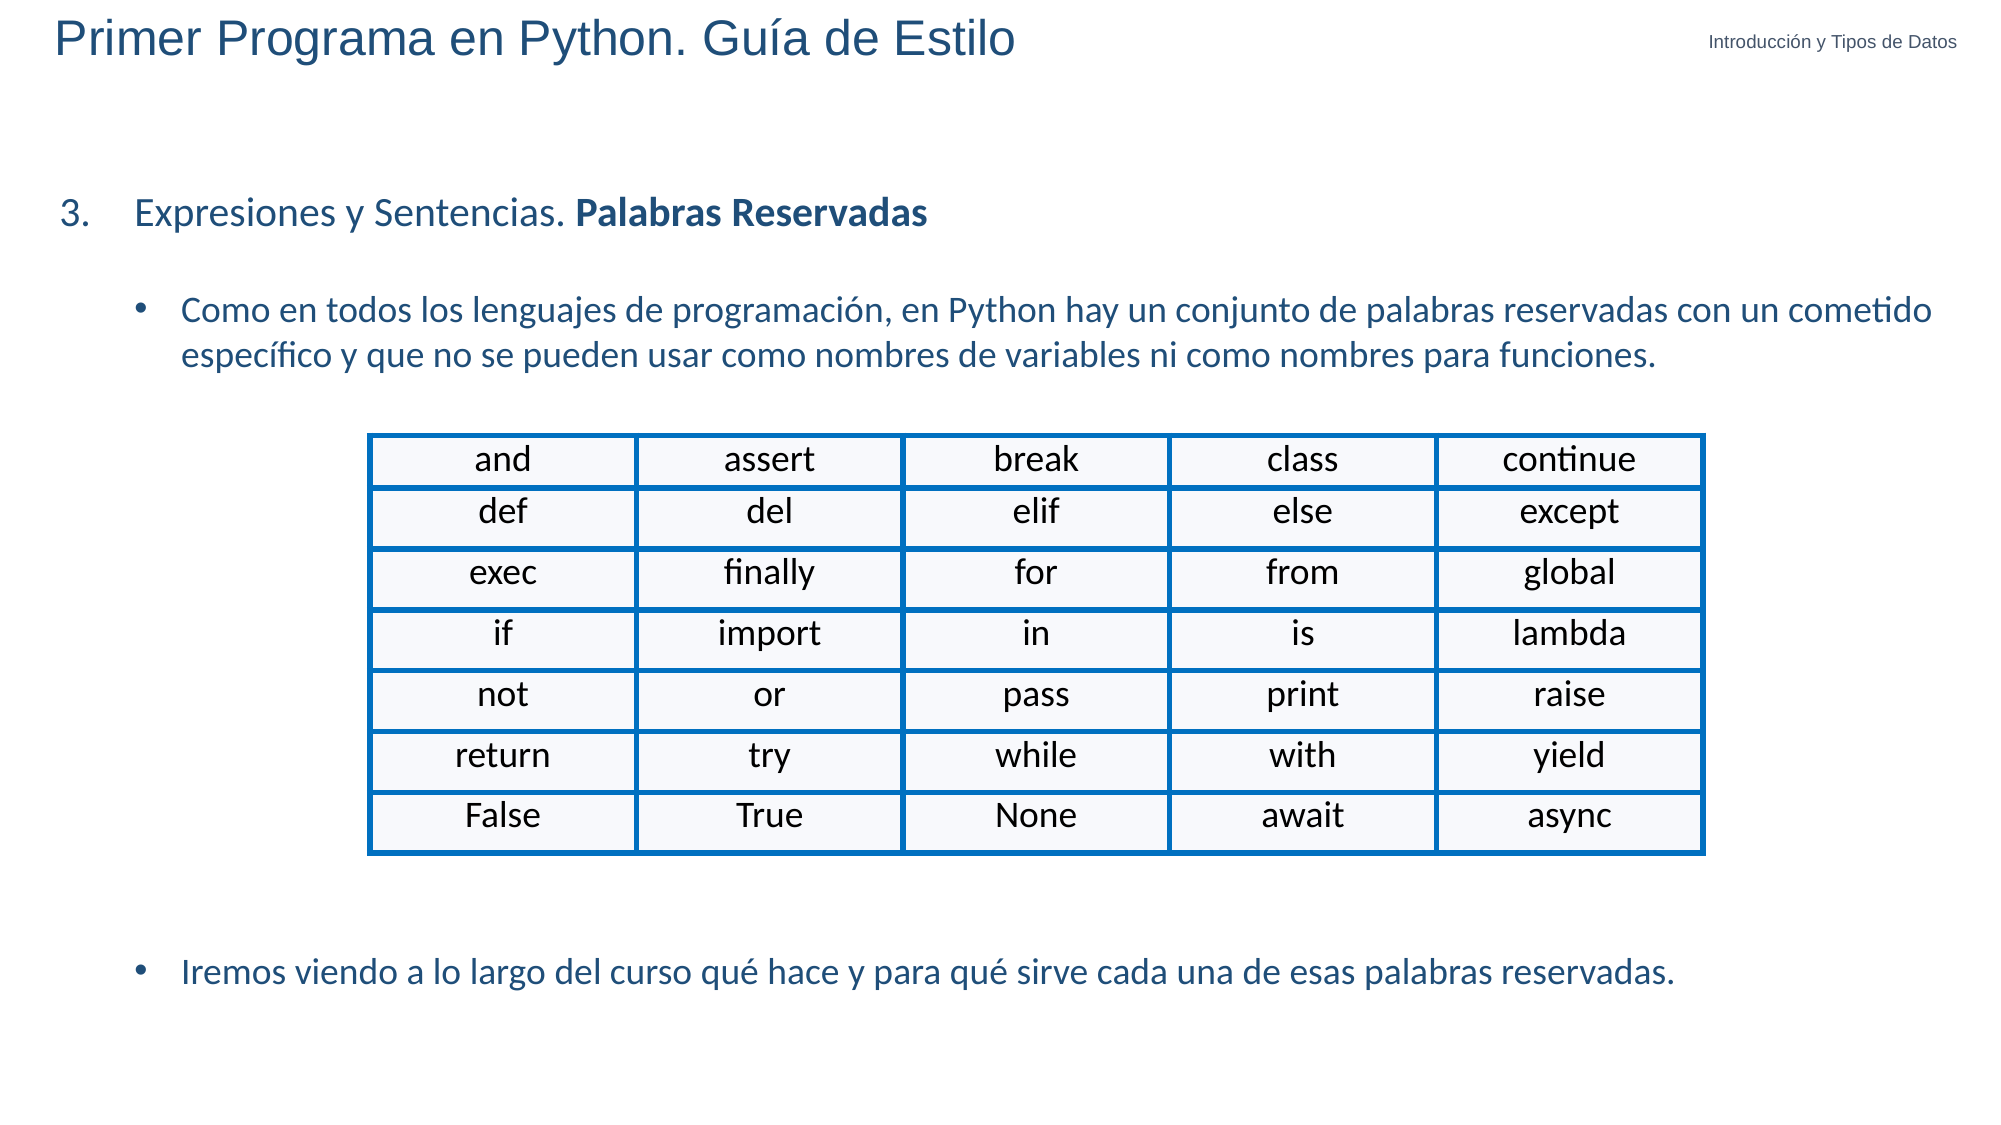

Primer Programa en Python. Guía de Estilo
Introducción y Tipos de Datos
Expresiones y Sentencias. Palabras Reservadas

Como en todos los lenguajes de programación, en Python hay un conjunto de palabras reservadas con un cometido específico y que no se pueden usar como nombres de variables ni como nombres para funciones.

Iremos viendo a lo largo del curso qué hace y para qué sirve cada una de esas palabras reservadas.

| and | assert | break | class | continue |
| --- | --- | --- | --- | --- |
| def | del | elif | else | except |
| exec | finally | for | from | global |
| if | import | in | is | lambda |
| not | or | pass | print | raise |
| return | try | while | with | yield |
| False | True | None | await | async |